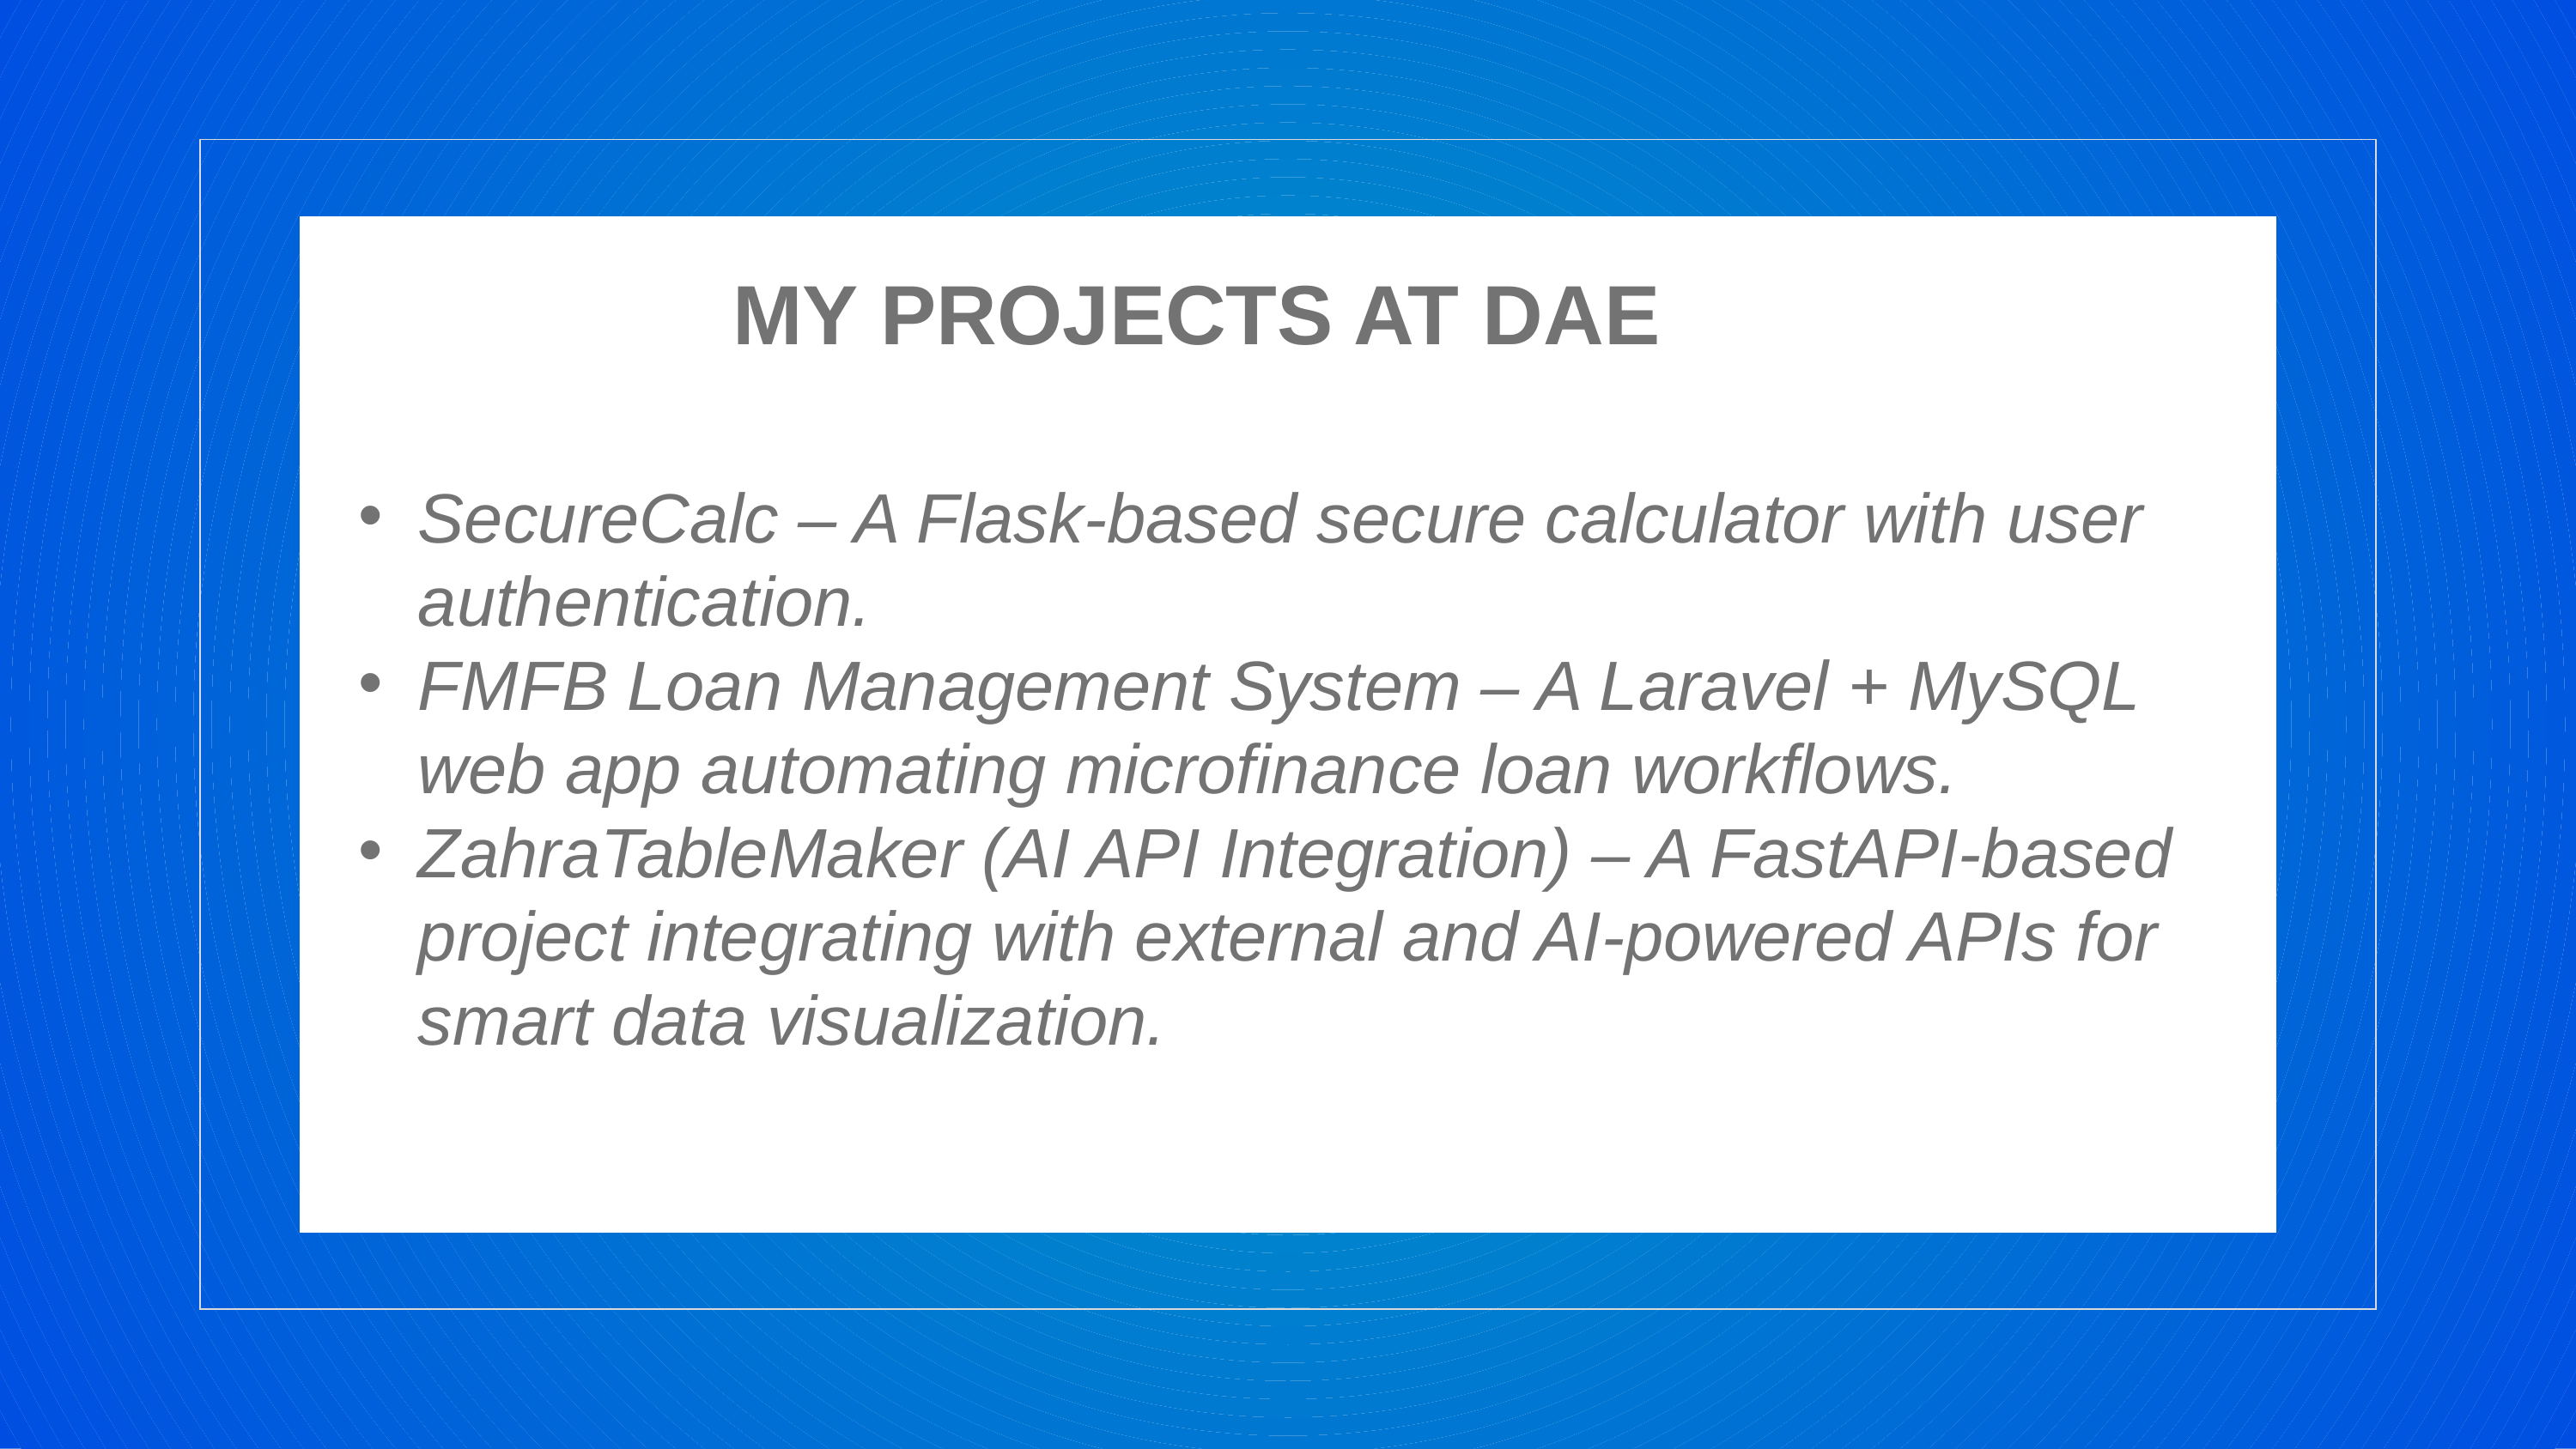

MY PROJECTS AT DAE
SecureCalc – A Flask-based secure calculator with user authentication.
FMFB Loan Management System – A Laravel + MySQL web app automating microfinance loan workflows.
ZahraTableMaker (AI API Integration) – A FastAPI-based project integrating with external and AI-powered APIs for smart data visualization.